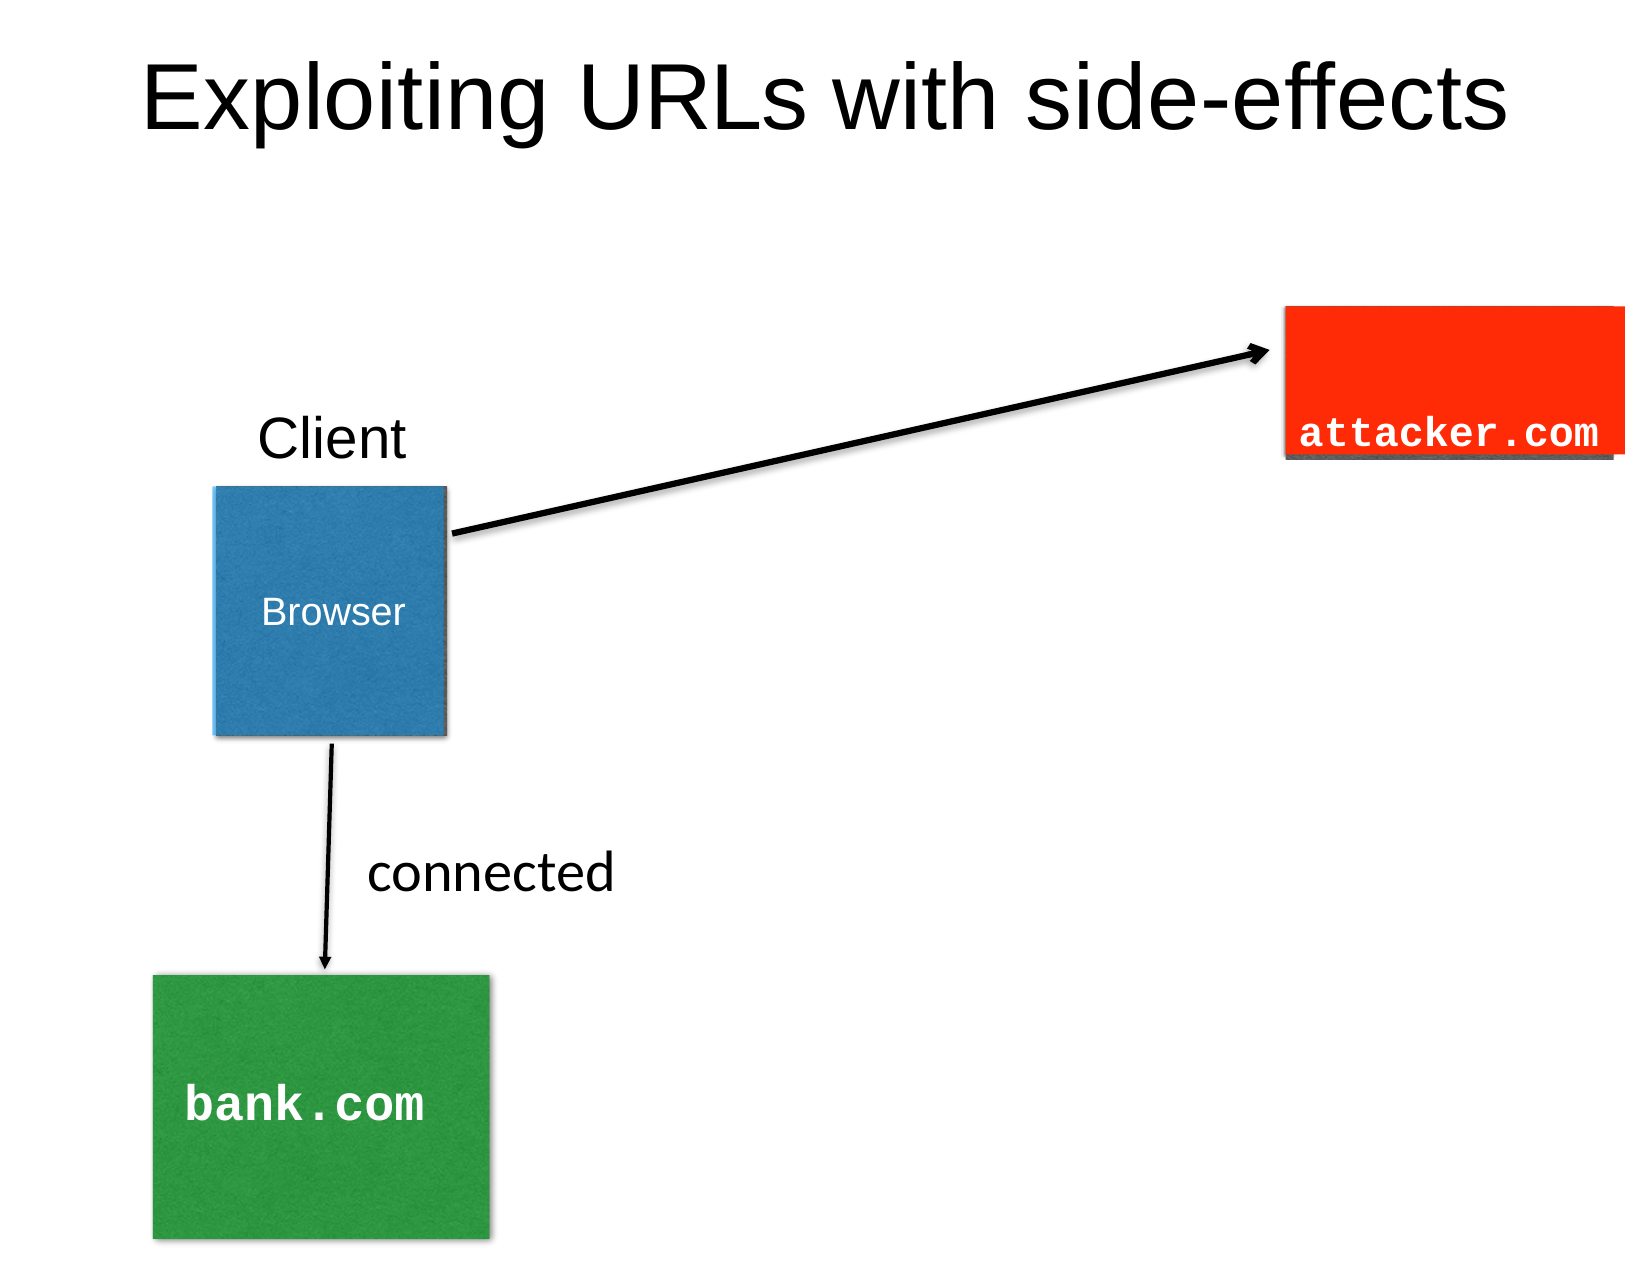

# Exploiting URLs with side-effects

attacker.com
Client

Browser
connected

bank.com